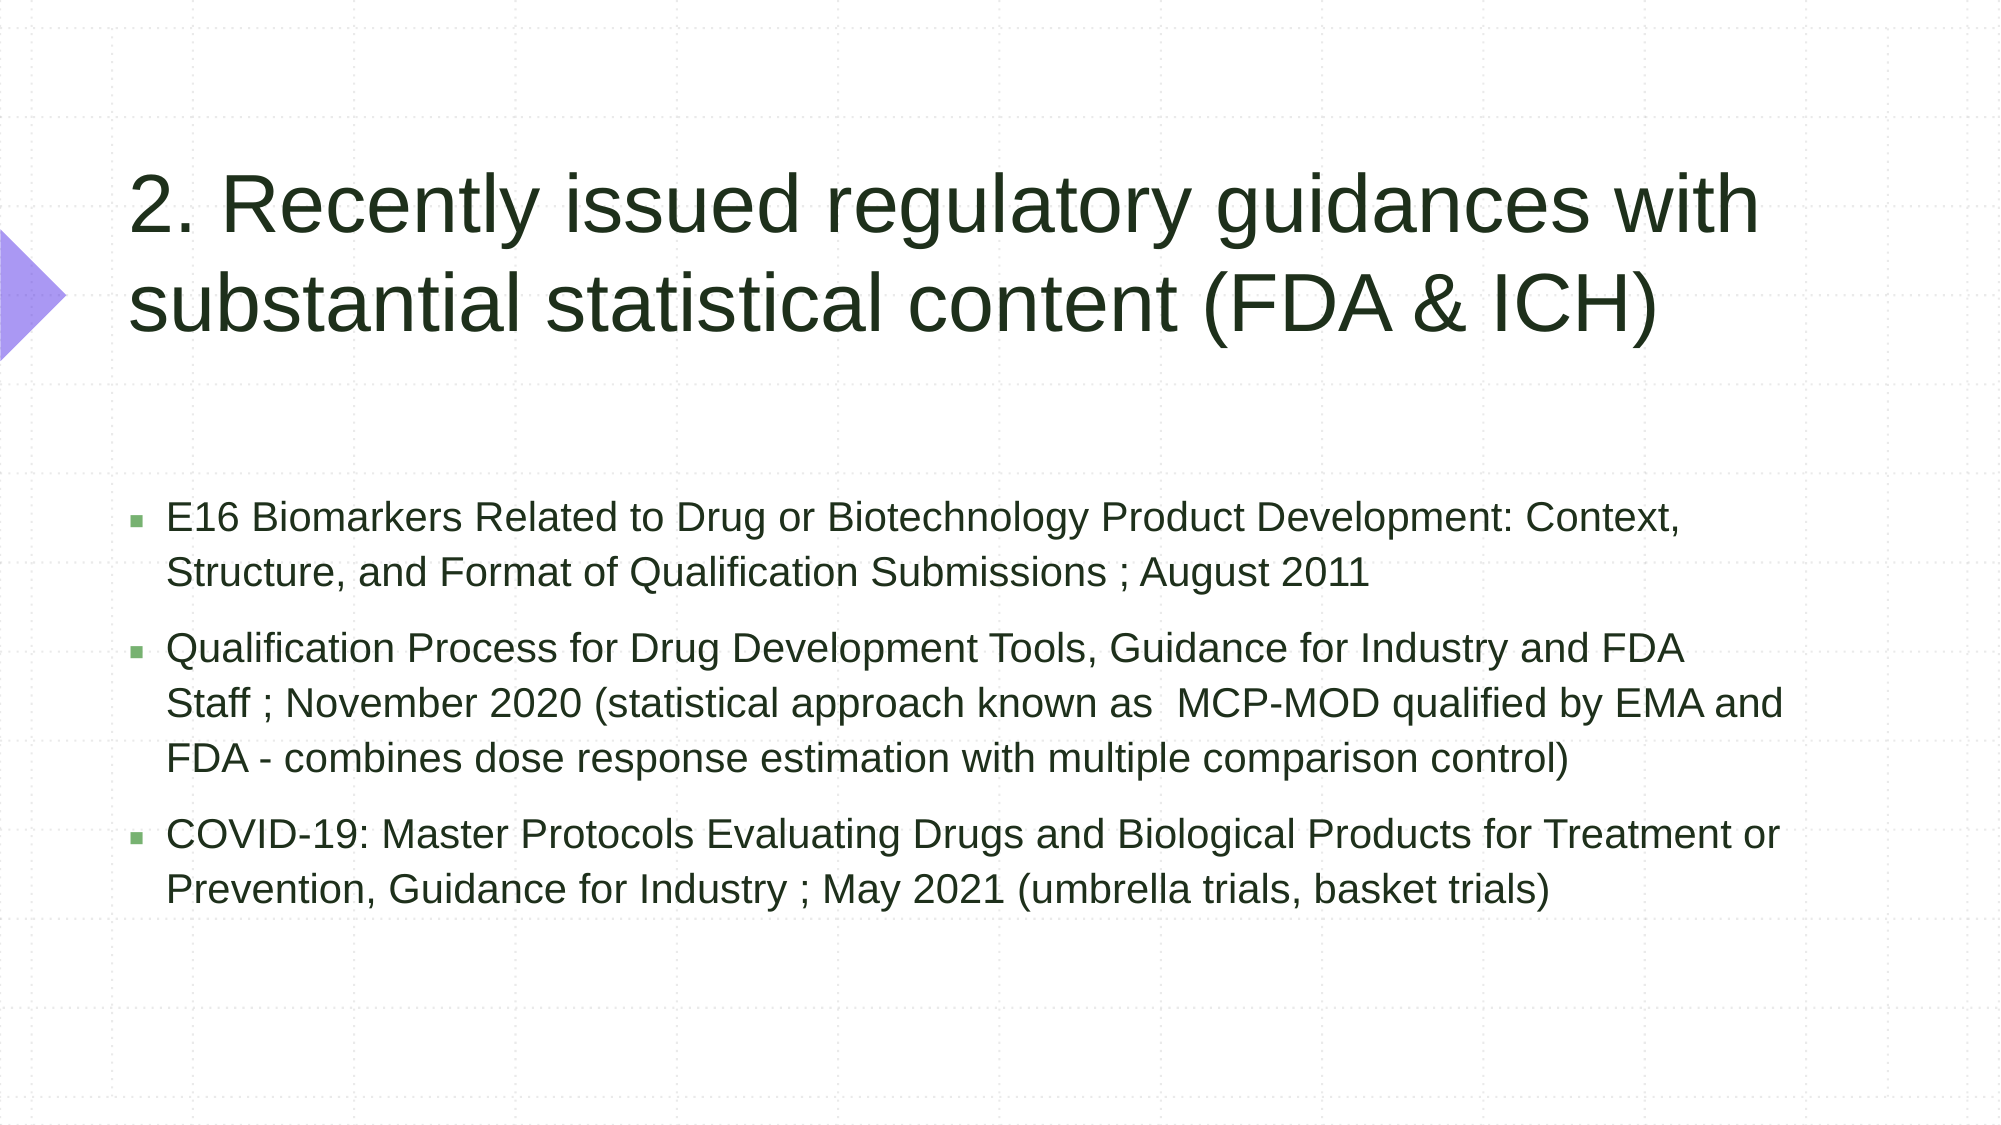

# 2. Recently issued regulatory guidances with substantial statistical content (FDA & ICH)
E16 Biomarkers Related to Drug or Biotechnology Product Development: Context, Structure, and Format of Qualification Submissions ; August 2011
Qualification Process for Drug Development Tools, Guidance for Industry and FDA Staff ; November 2020 (statistical approach known as  MCP-MOD qualified by EMA and FDA - combines dose response estimation with multiple comparison control)
COVID-19: Master Protocols Evaluating Drugs and Biological Products for Treatment or Prevention, Guidance for Industry ; May 2021 (umbrella trials, basket trials)